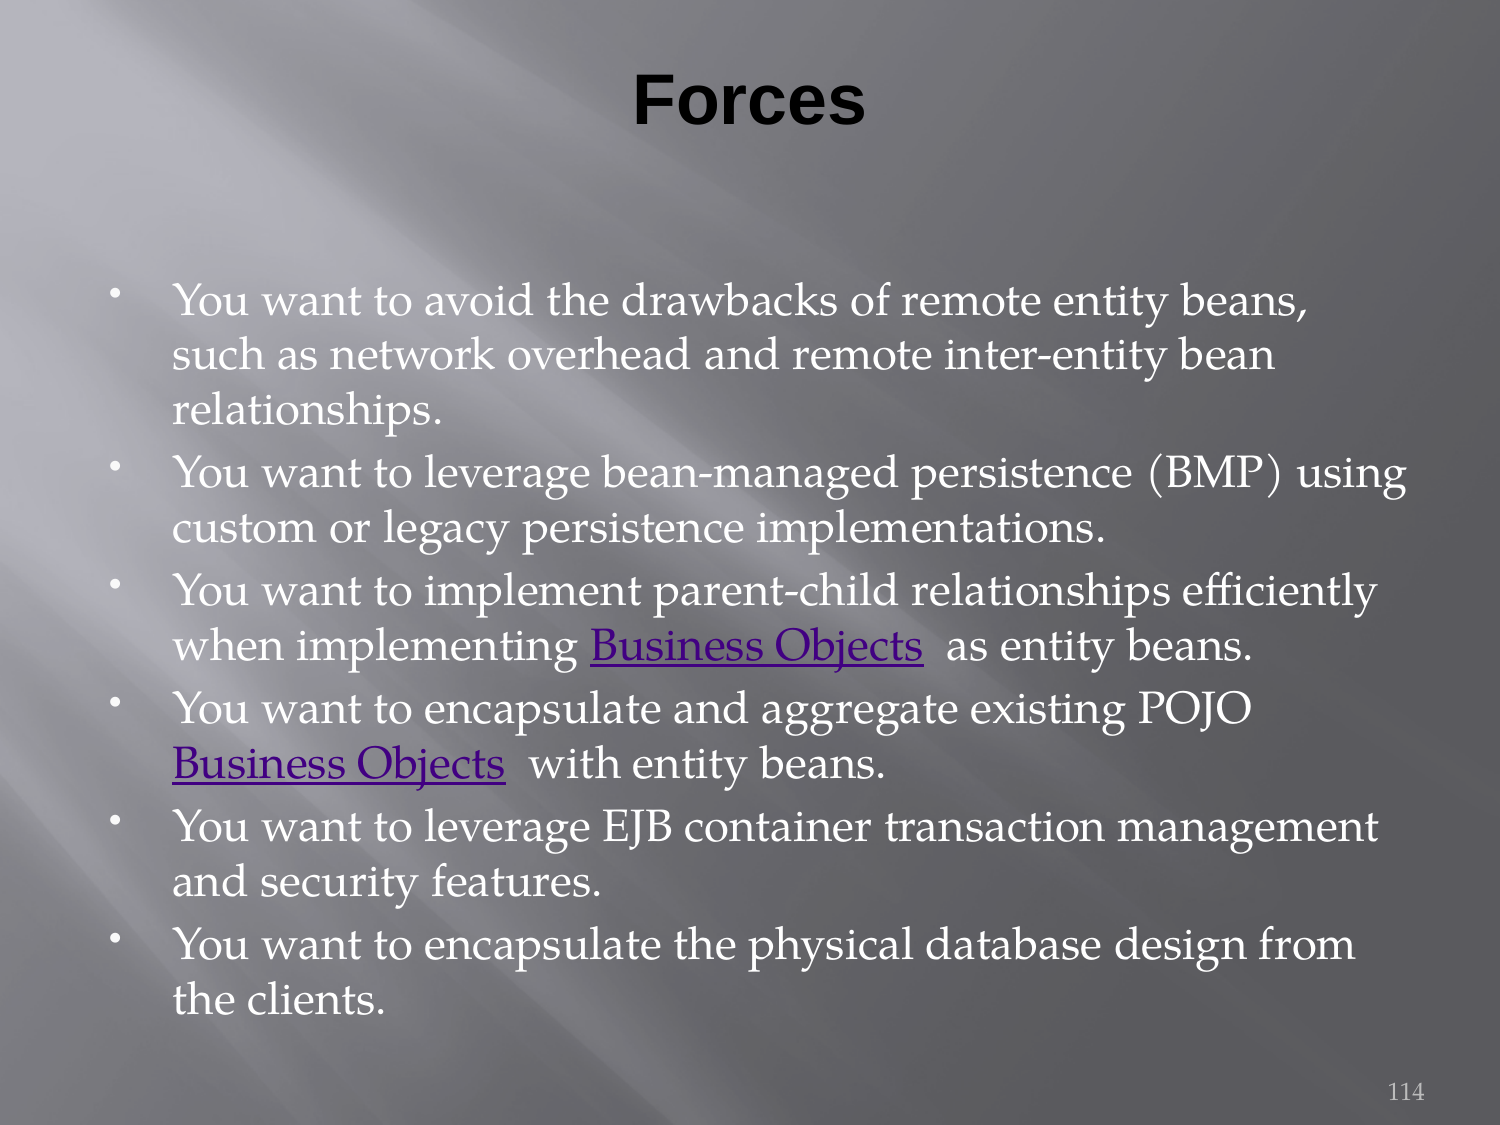

# Forces
You want to avoid the drawbacks of remote entity beans, such as network overhead and remote inter-entity bean relationships.
You want to leverage bean-managed persistence (BMP) using custom or legacy persistence implementations.
You want to implement parent-child relationships efficiently when implementing Business Objects  as entity beans.
You want to encapsulate and aggregate existing POJO Business Objects  with entity beans.
You want to leverage EJB container transaction management and security features.
You want to encapsulate the physical database design from the clients.

114